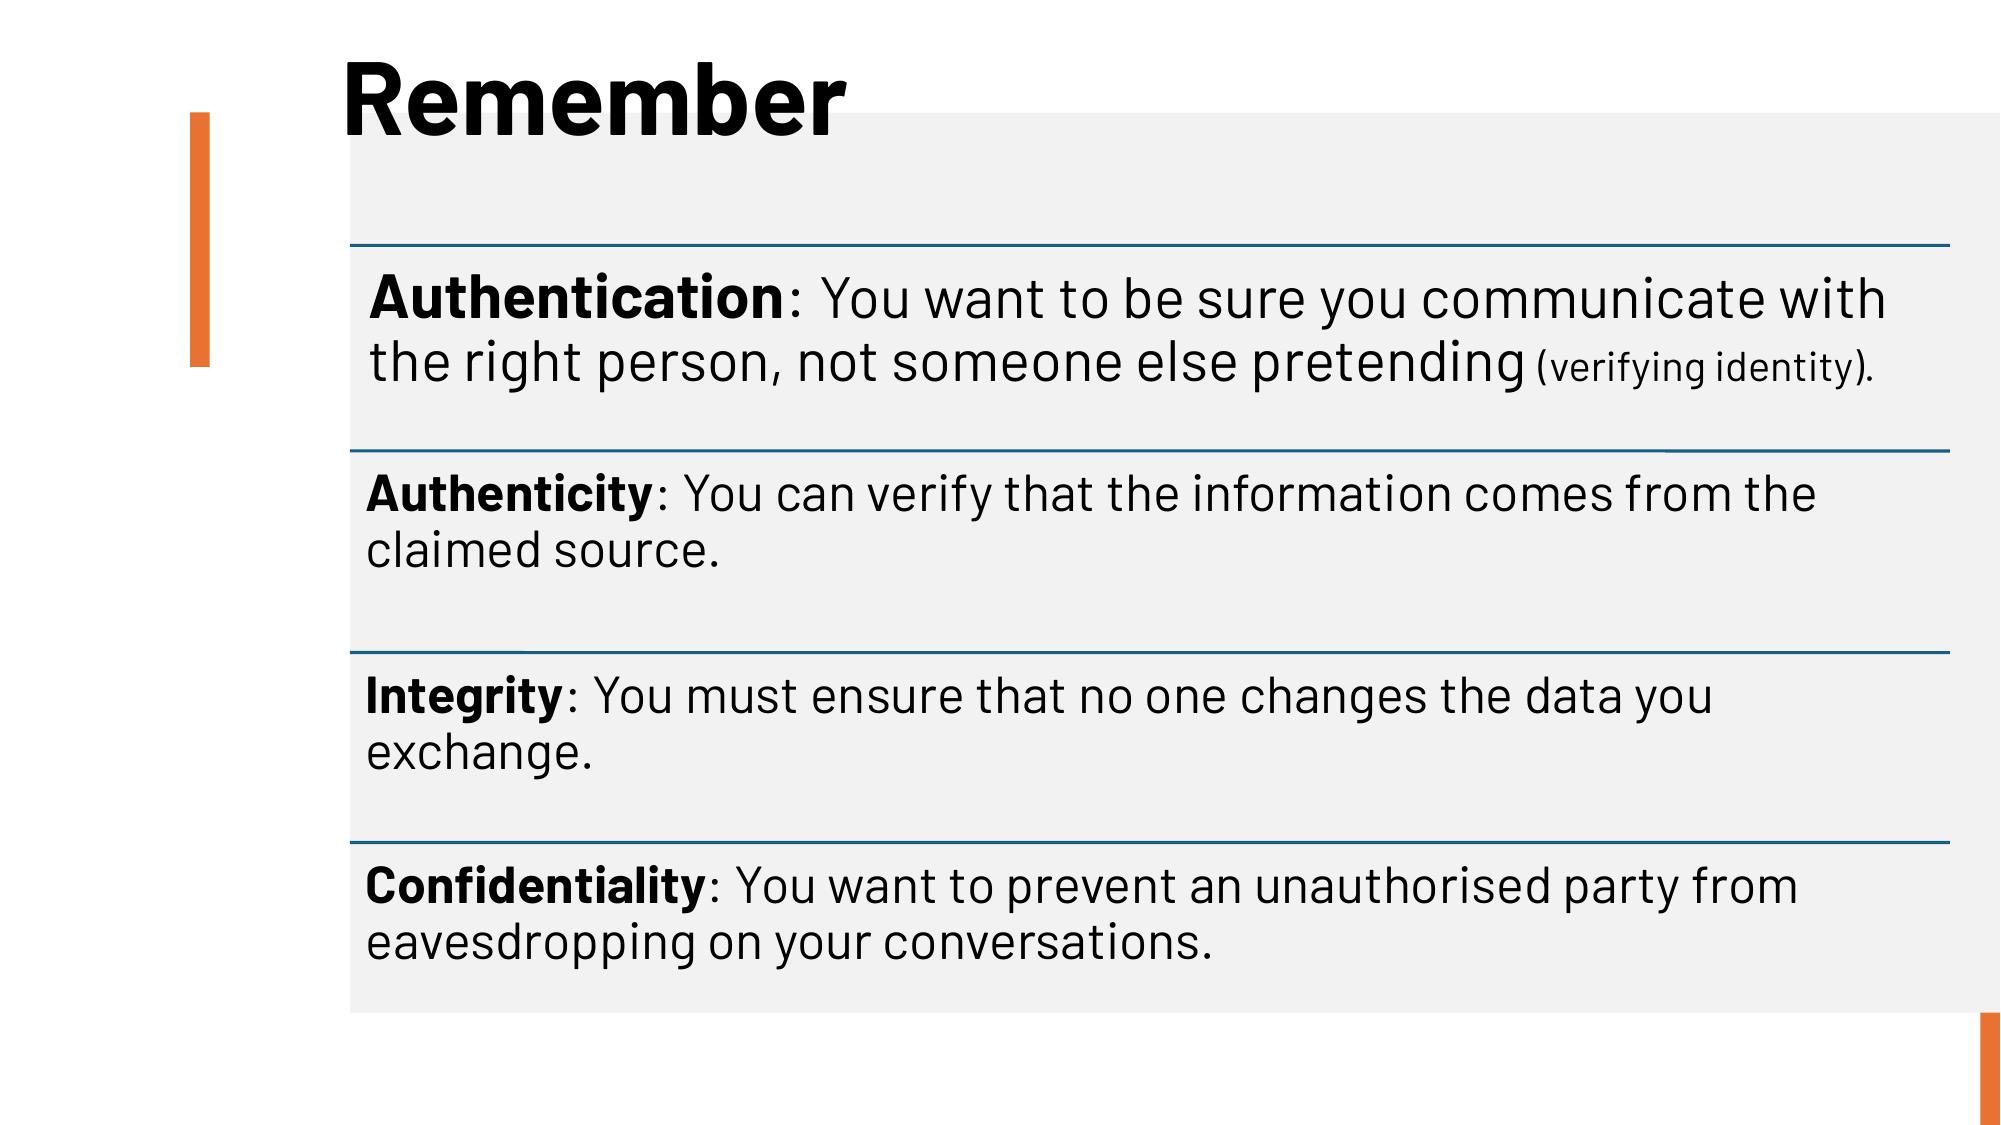

# Remember

Authentication: You want to be sure you communicate with the right person, not someone else pretending (verifying identity).
Authenticity: You can verify that the information comes from the claimed source.
Integrity: You must ensure that no one changes the data you exchange.
Confidentiality: You want to prevent an unauthorised party from eavesdropping on your conversations.